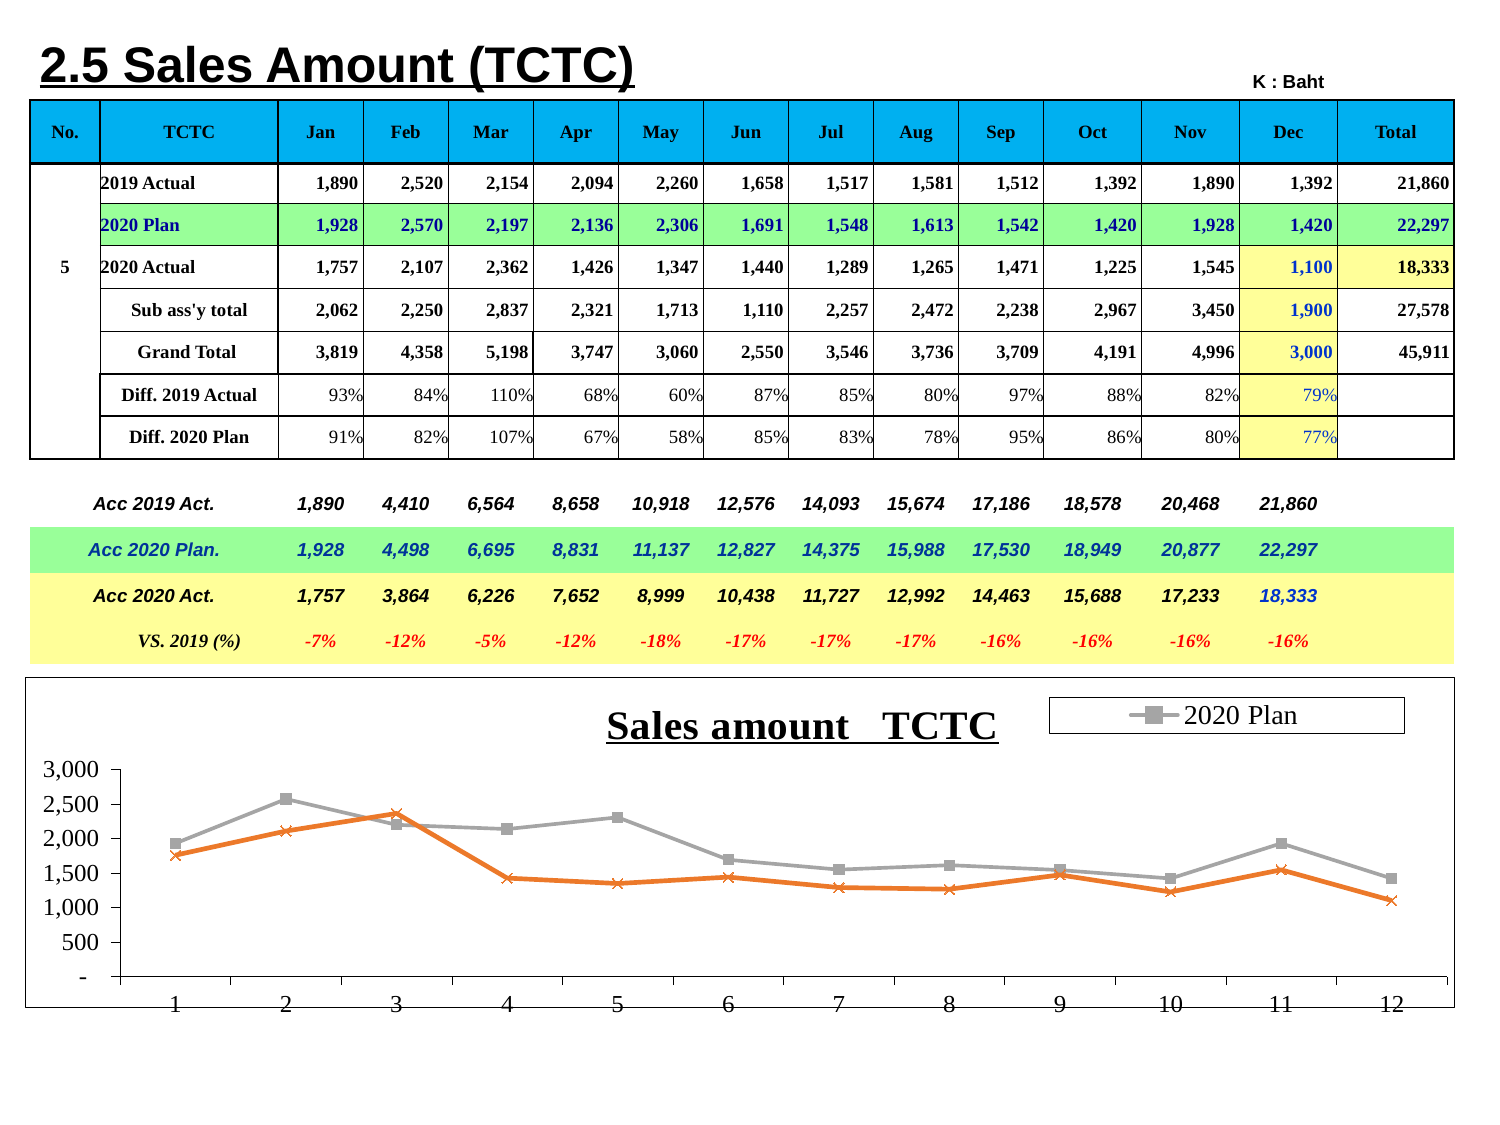

2.5 Sales Amount (TCTC)
|  |  |  |  |  |  |  |  |  |  |  |  |  | K : Baht |  |
| --- | --- | --- | --- | --- | --- | --- | --- | --- | --- | --- | --- | --- | --- | --- |
| No. | TCTC | Jan | Feb | Mar | Apr | May | Jun | Jul | Aug | Sep | Oct | Nov | Dec | Total |
|  | 2019 Actual | 1,890 | 2,520 | 2,154 | 2,094 | 2,260 | 1,658 | 1,517 | 1,581 | 1,512 | 1,392 | 1,890 | 1,392 | 21,860 |
|  | 2020 Plan | 1,928 | 2,570 | 2,197 | 2,136 | 2,306 | 1,691 | 1,548 | 1,613 | 1,542 | 1,420 | 1,928 | 1,420 | 22,297 |
| 5 | 2020 Actual | 1,757 | 2,107 | 2,362 | 1,426 | 1,347 | 1,440 | 1,289 | 1,265 | 1,471 | 1,225 | 1,545 | 1,100 | 18,333 |
|  | Sub ass'y total | 2,062 | 2,250 | 2,837 | 2,321 | 1,713 | 1,110 | 2,257 | 2,472 | 2,238 | 2,967 | 3,450 | 1,900 | 27,578 |
|  | Grand Total | 3,819 | 4,358 | 5,198 | 3,747 | 3,060 | 2,550 | 3,546 | 3,736 | 3,709 | 4,191 | 4,996 | 3,000 | 45,911 |
|  | Diff. 2019 Actual | 93% | 84% | 110% | 68% | 60% | 87% | 85% | 80% | 97% | 88% | 82% | 79% |  |
|  | Diff. 2020 Plan | 91% | 82% | 107% | 67% | 58% | 85% | 83% | 78% | 95% | 86% | 80% | 77% |  |
|  |  |  |  |  |  |  |  |  |  |  |  |  |  |  |
| Acc 2019 Act. |  | 1,890 | 4,410 | 6,564 | 8,658 | 10,918 | 12,576 | 14,093 | 15,674 | 17,186 | 18,578 | 20,468 | 21,860 |  |
| Acc 2020 Plan. |  | 1,928 | 4,498 | 6,695 | 8,831 | 11,137 | 12,827 | 14,375 | 15,988 | 17,530 | 18,949 | 20,877 | 22,297 |  |
| Acc 2020 Act. |  | 1,757 | 3,864 | 6,226 | 7,652 | 8,999 | 10,438 | 11,727 | 12,992 | 14,463 | 15,688 | 17,233 | 18,333 |  |
|  | VS. 2019 (%) | -7% | -12% | -5% | -12% | -18% | -17% | -17% | -17% | -16% | -16% | -16% | -16% |  |

### Chart: Sales amount   TCTC

| Category | 2020 Plan | 2020 Actual |
|---|---|---|
11